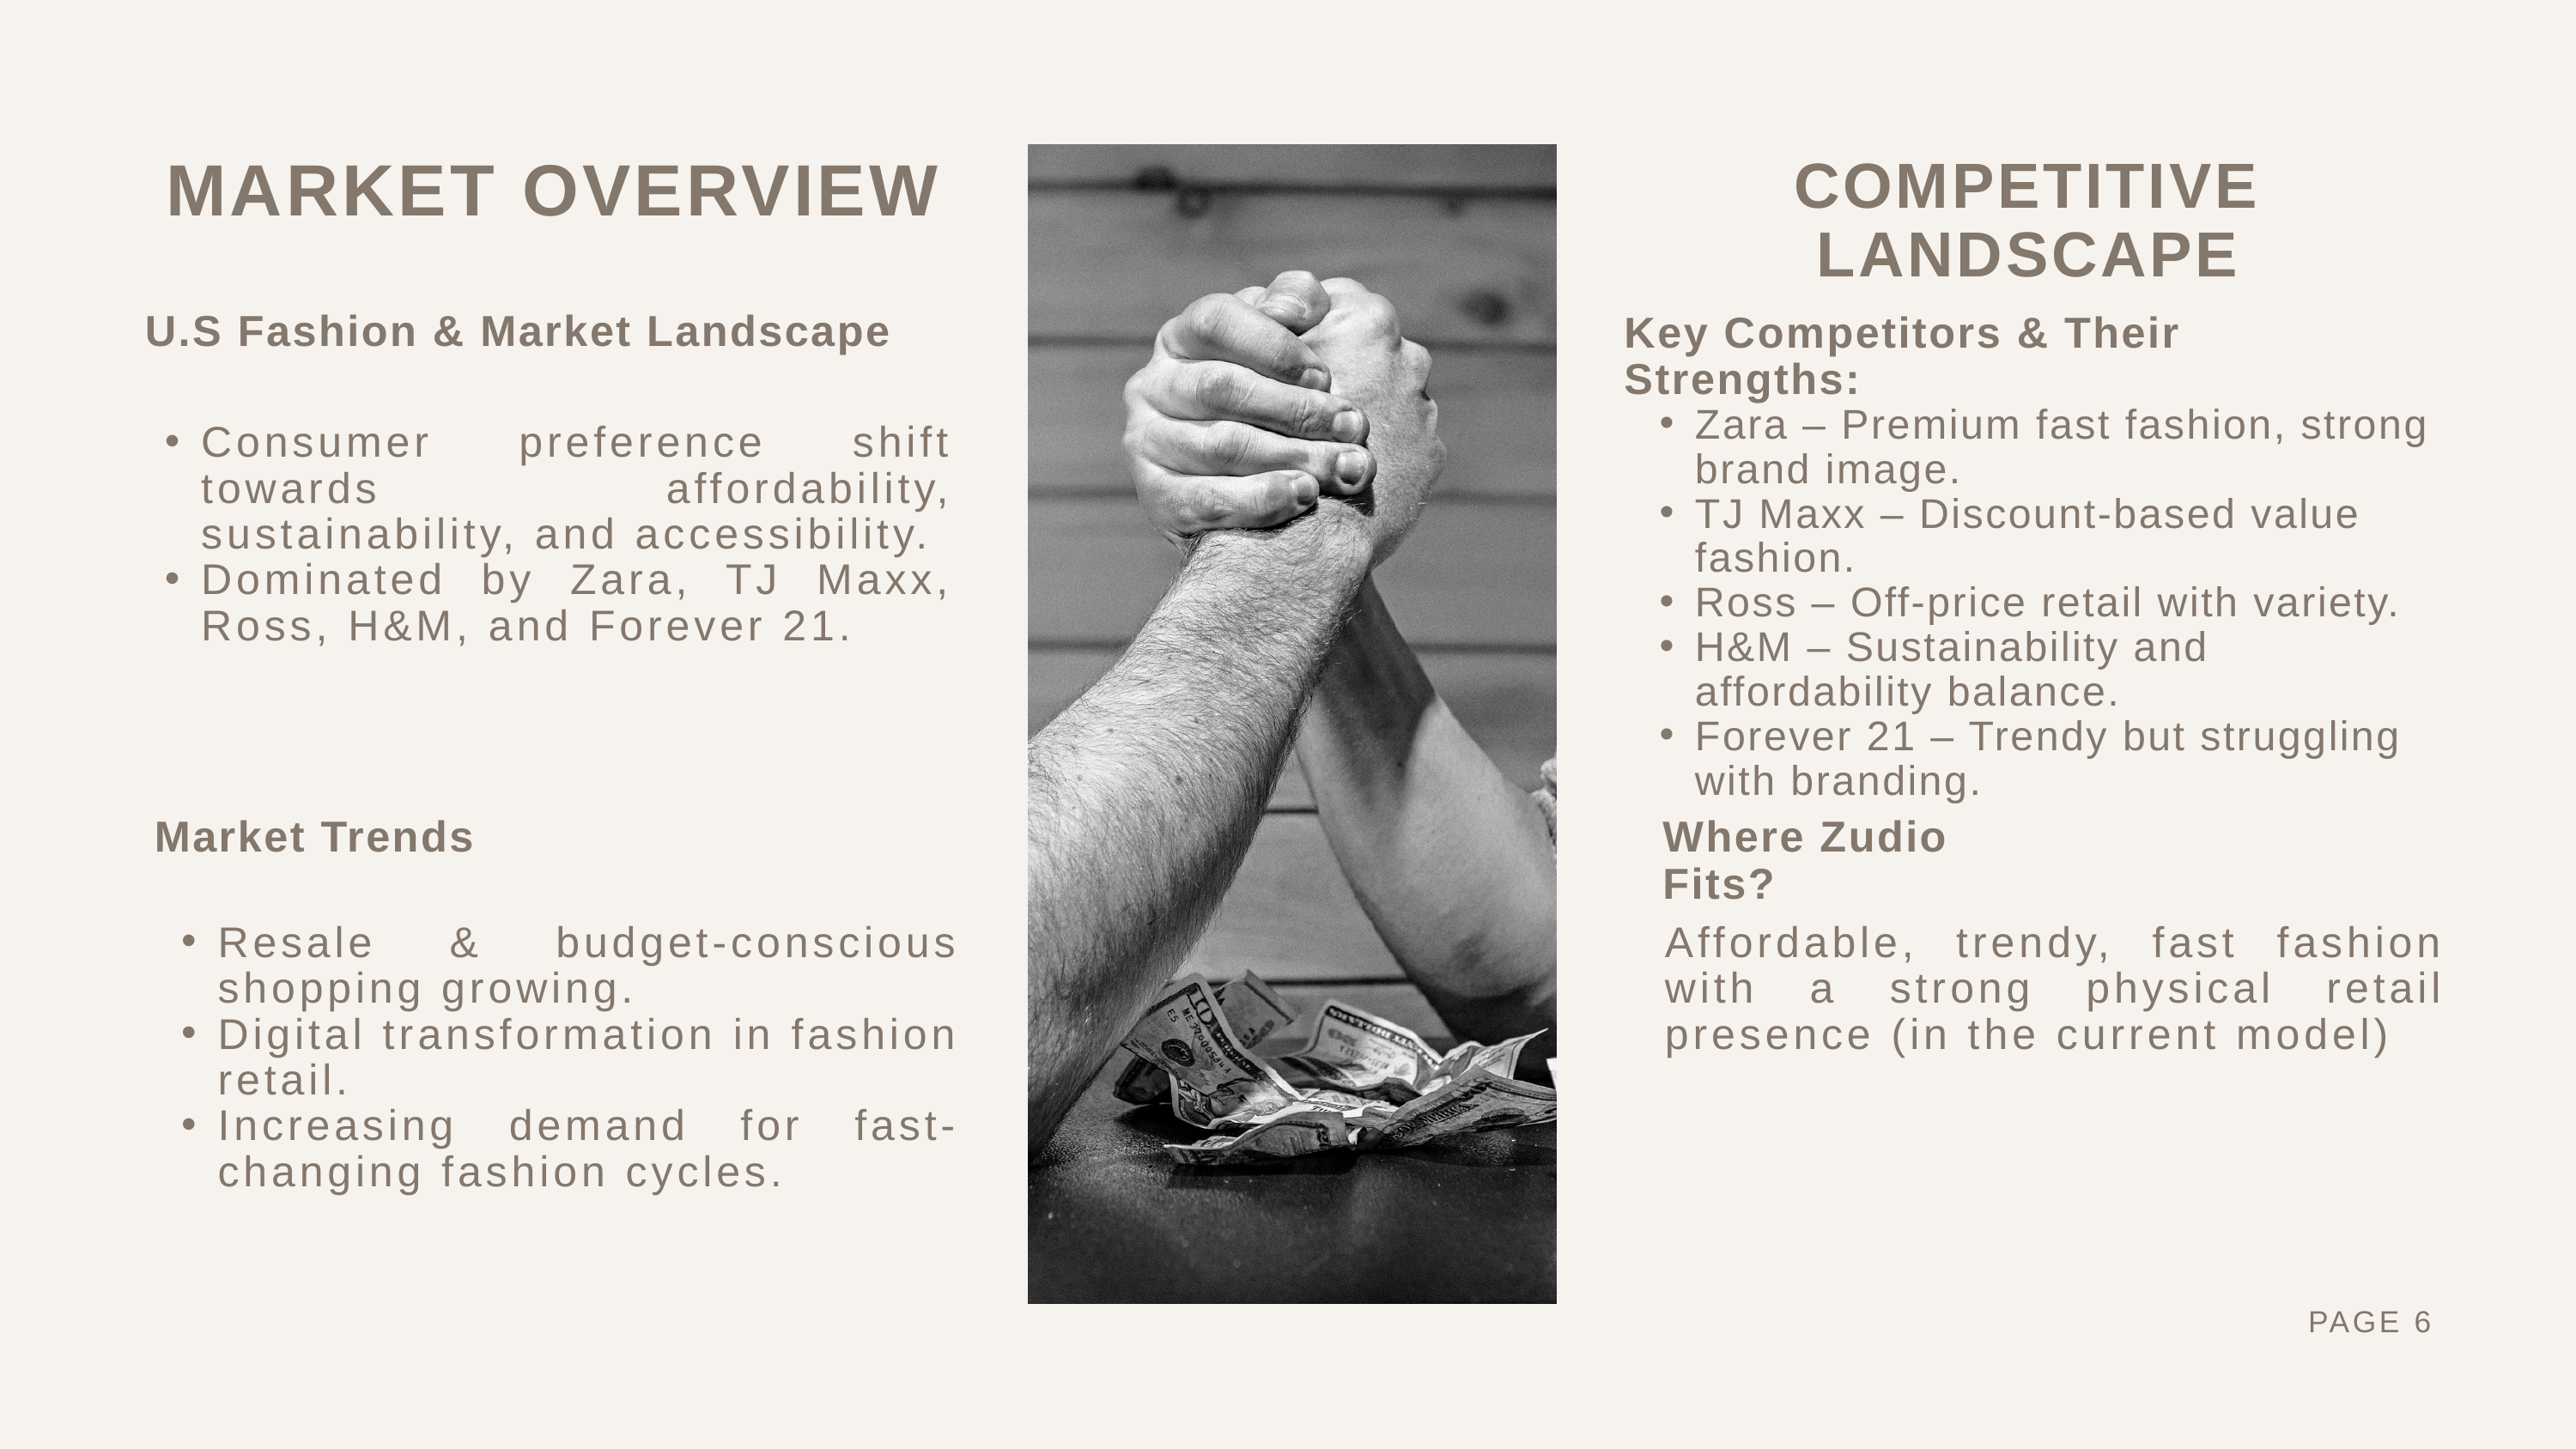

MARKET OVERVIEW
COMPETITIVE LANDSCAPE
Key Competitors & Their Strengths:
Zara – Premium fast fashion, strong brand image.
TJ Maxx – Discount-based value fashion.
Ross – Off-price retail with variety.
H&M – Sustainability and affordability balance.
Forever 21 – Trendy but struggling with branding.
U.S Fashion & Market Landscape

Consumer preference shift towards affordability, sustainability, and accessibility.
Dominated by Zara, TJ Maxx, Ross, H&M, and Forever 21.
Market Trends
Where Zudio Fits?
Resale & budget-conscious shopping growing.
Digital transformation in fashion retail.
Increasing demand for fast-changing fashion cycles.
Affordable, trendy, fast fashion with a strong physical retail presence (in the current model)
PAGE 6